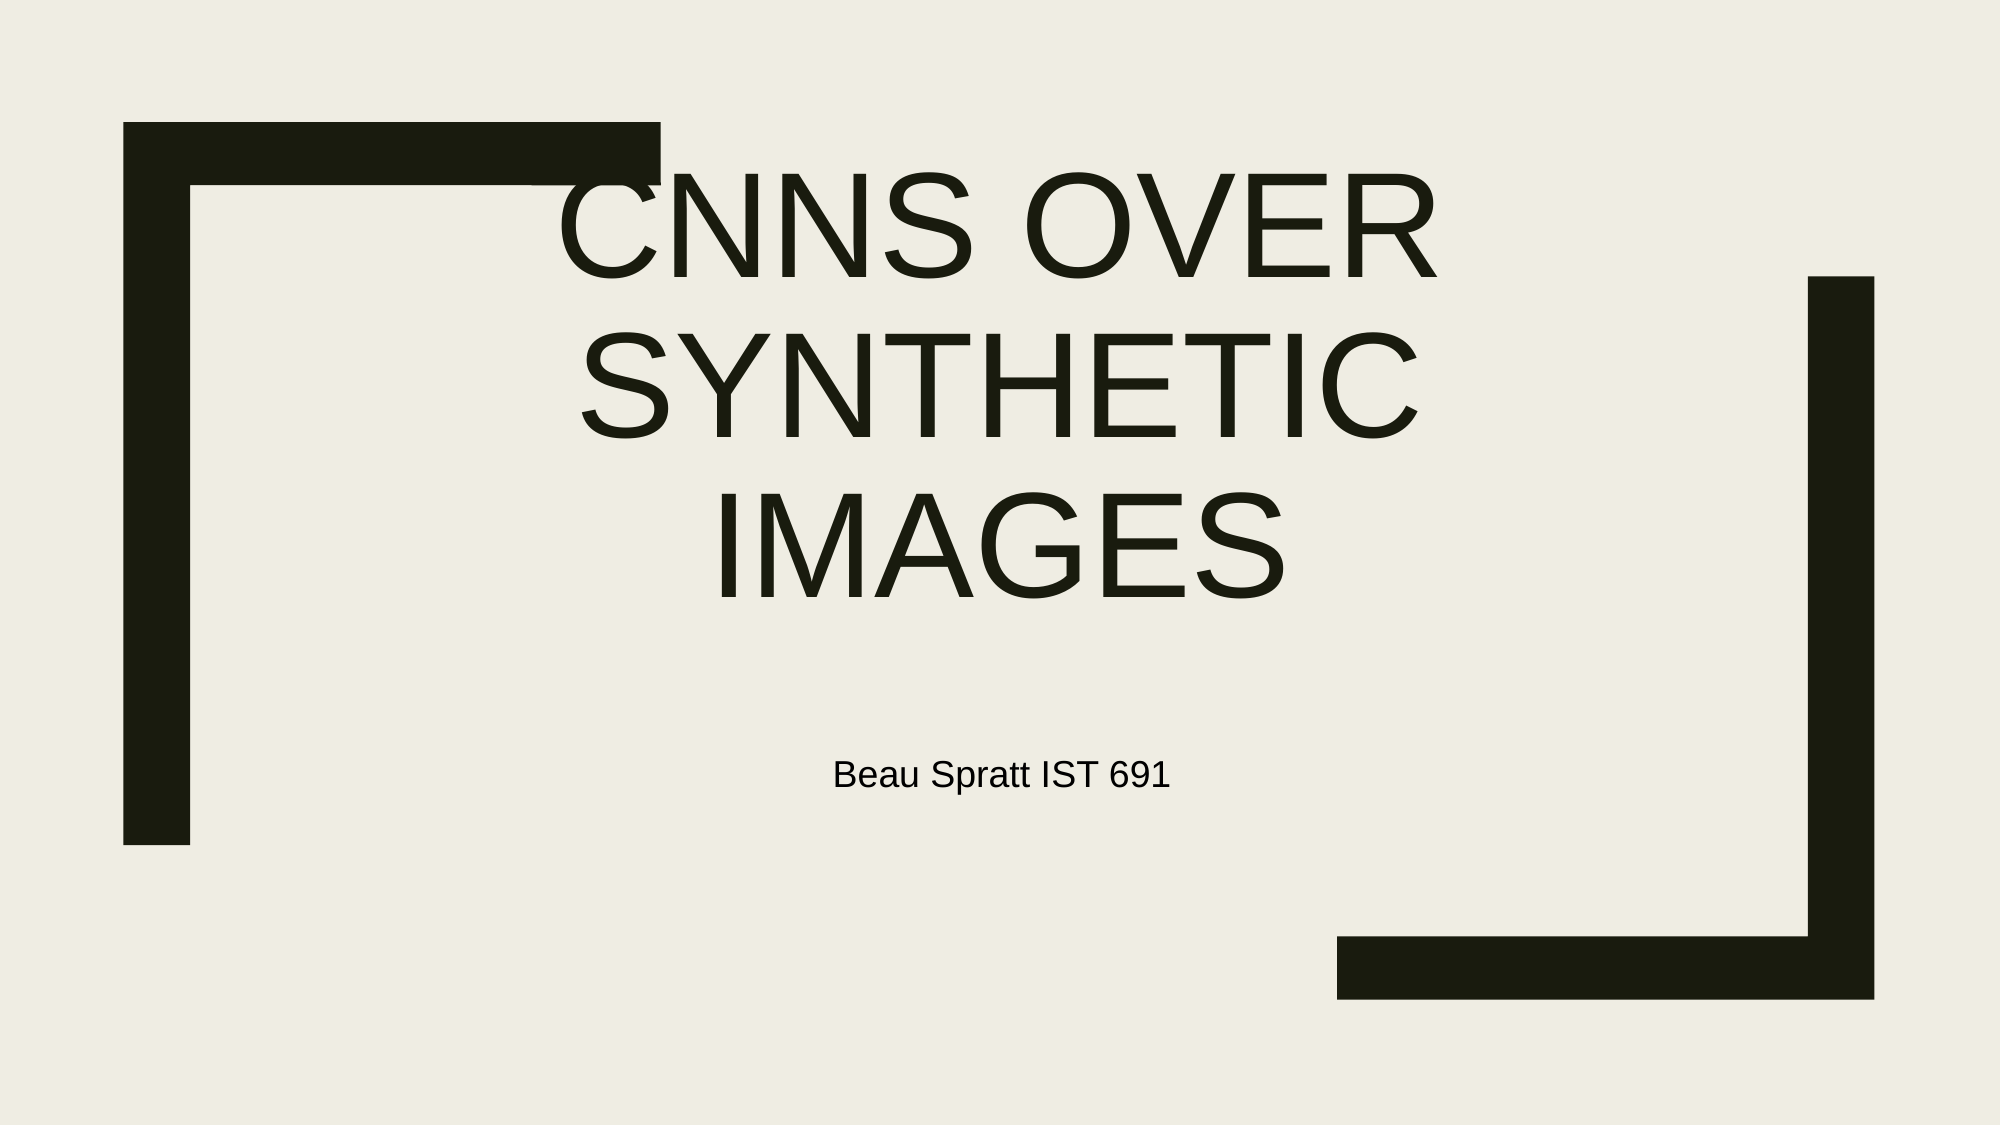

# CNNs Over Synthetic Images
Beau Spratt IST 691